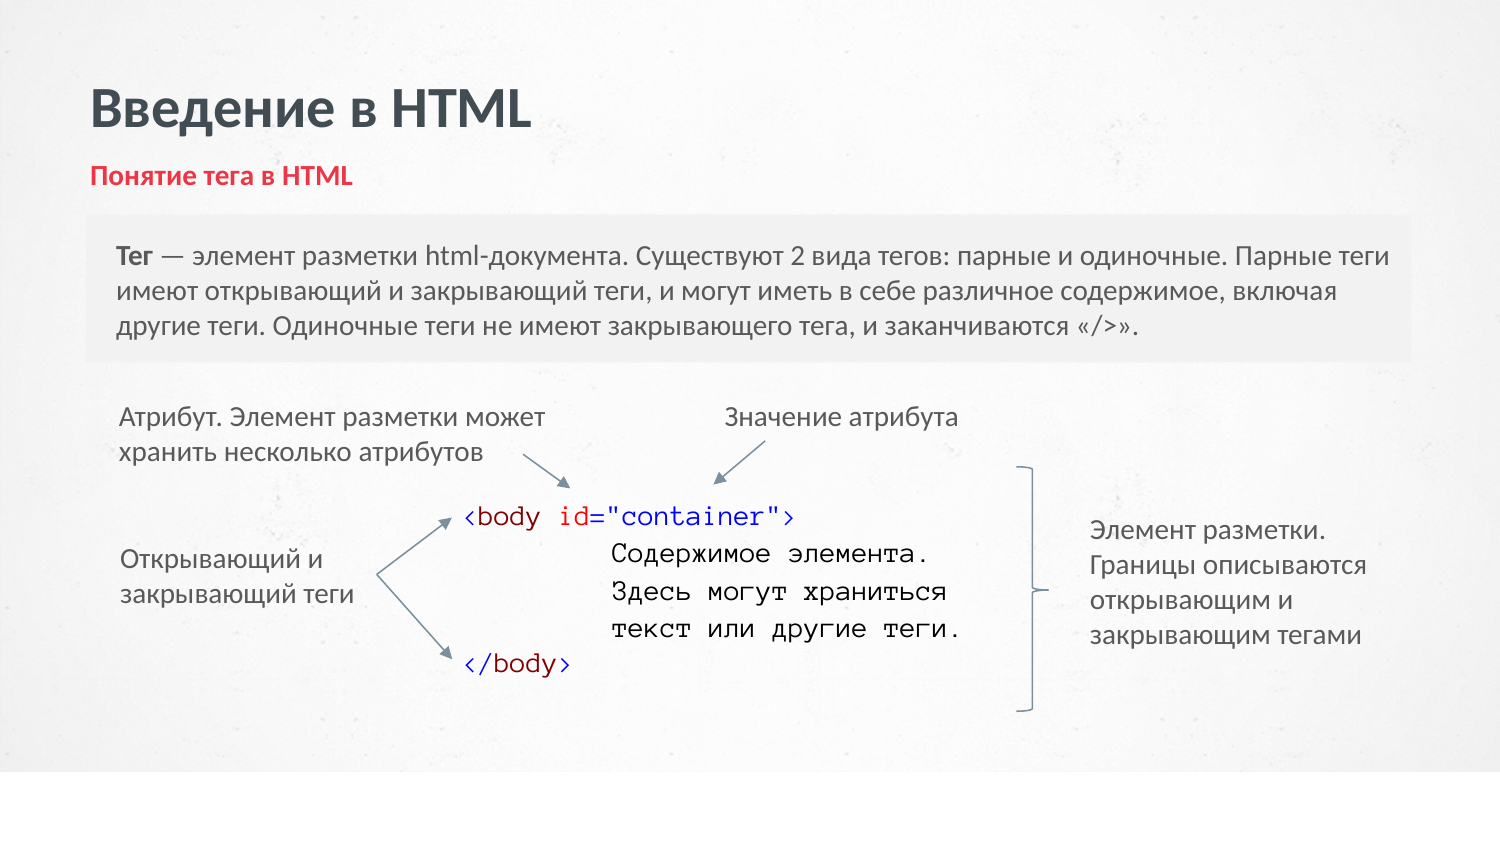

# Введение в HTML
Понятие тега в HTML
Тег — элемент разметки html-документа. Существуют 2 вида тегов: парные и одиночные. Парные теги имеют открывающий и закрывающий теги, и могут иметь в себе различное содержимое, включая другие теги. Одиночные теги не имеют закрывающего тега, и заканчиваются «/>».
Атрибут. Элемент разметки может хранить несколько атрибутов
Значение атрибута

<body id="container">
	Содержимое элемента.
	Здесь могут храниться 	текст или другие теги.
</body>
Элемент разметки. Границы описываются открывающим и закрывающим тегами
Открывающий и закрывающий теги